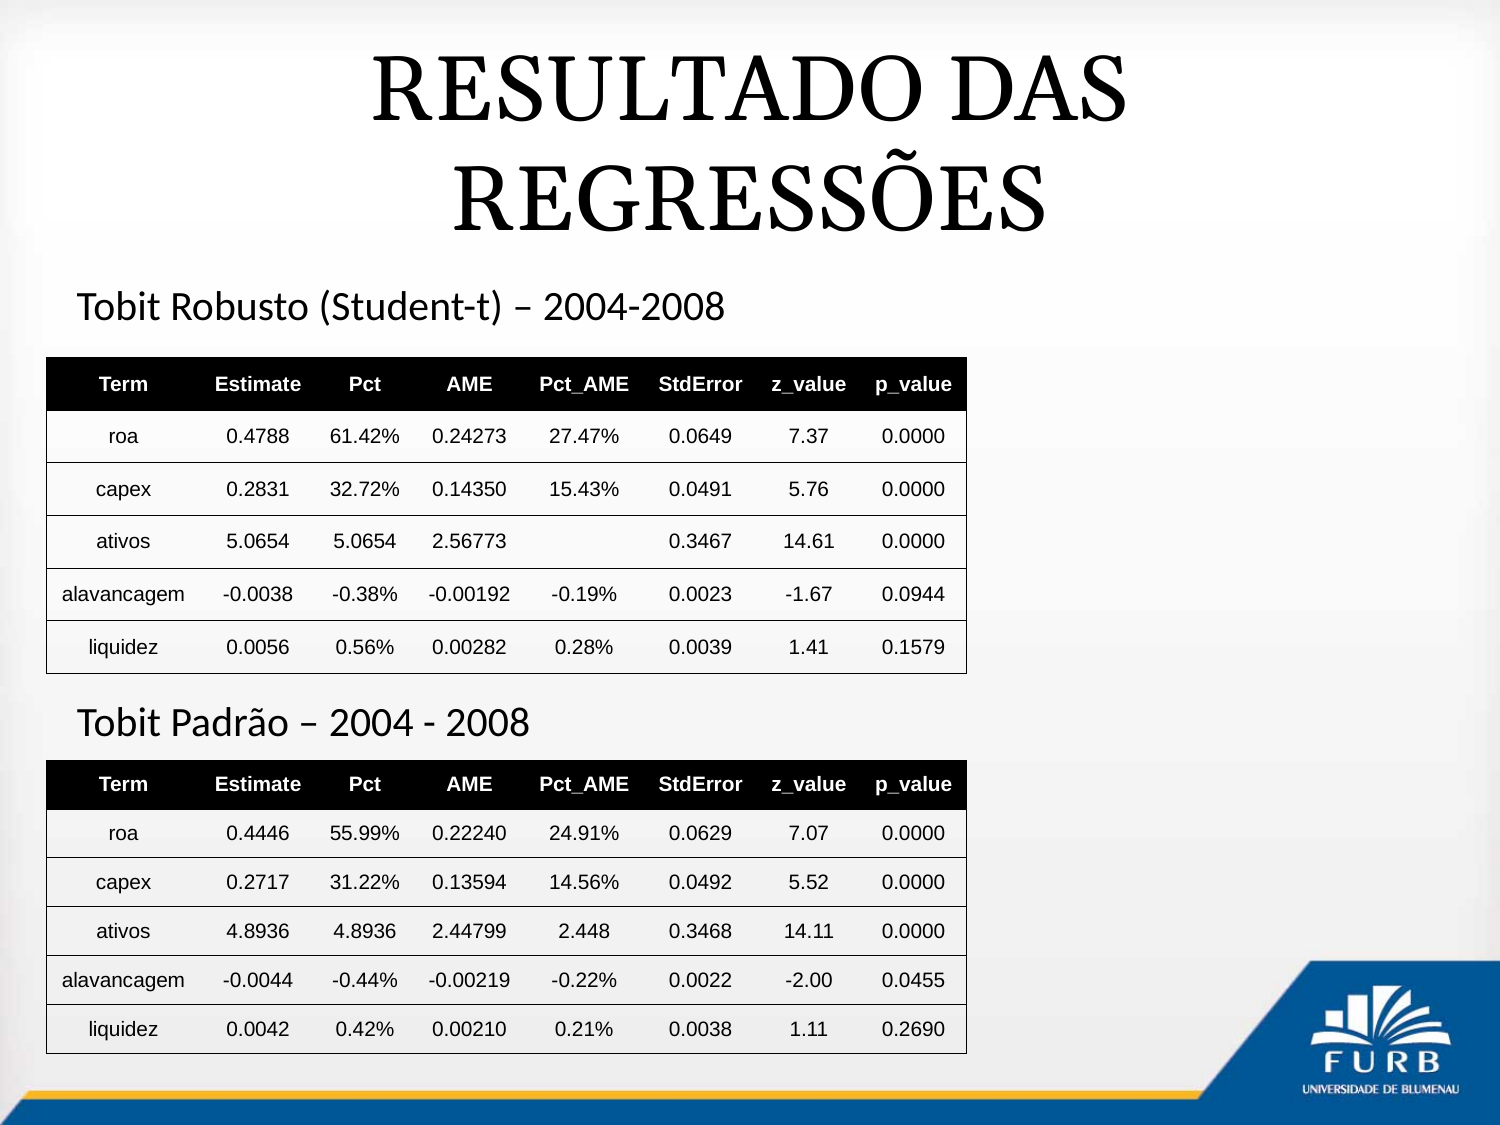

# RESULTADO DAS REGRESSÕES
Tobit Robusto (Student-t) – 2004-2008

| Term | Estimate | Pct | AME | Pct\_AME | StdError | z\_value | p\_value |
| --- | --- | --- | --- | --- | --- | --- | --- |
| roa | 0.4788 | 61.42% | 0.24273 | 27.47% | 0.0649 | 7.37 | 0.0000 |
| capex | 0.2831 | 32.72% | 0.14350 | 15.43% | 0.0491 | 5.76 | 0.0000 |
| ativos | 5.0654 | 5.0654 | 2.56773 |  | 0.3467 | 14.61 | 0.0000 |
| alavancagem | -0.0038 | -0.38% | -0.00192 | -0.19% | 0.0023 | -1.67 | 0.0944 |
| liquidez | 0.0056 | 0.56% | 0.00282 | 0.28% | 0.0039 | 1.41 | 0.1579 |
Tobit Padrão – 2004 - 2008

| Term | Estimate | Pct | AME | Pct\_AME | StdError | z\_value | p\_value |
| --- | --- | --- | --- | --- | --- | --- | --- |
| roa | 0.4446 | 55.99% | 0.22240 | 24.91% | 0.0629 | 7.07 | 0.0000 |
| capex | 0.2717 | 31.22% | 0.13594 | 14.56% | 0.0492 | 5.52 | 0.0000 |
| ativos | 4.8936 | 4.8936 | 2.44799 | 2.448 | 0.3468 | 14.11 | 0.0000 |
| alavancagem | -0.0044 | -0.44% | -0.00219 | -0.22% | 0.0022 | -2.00 | 0.0455 |
| liquidez | 0.0042 | 0.42% | 0.00210 | 0.21% | 0.0038 | 1.11 | 0.2690 |